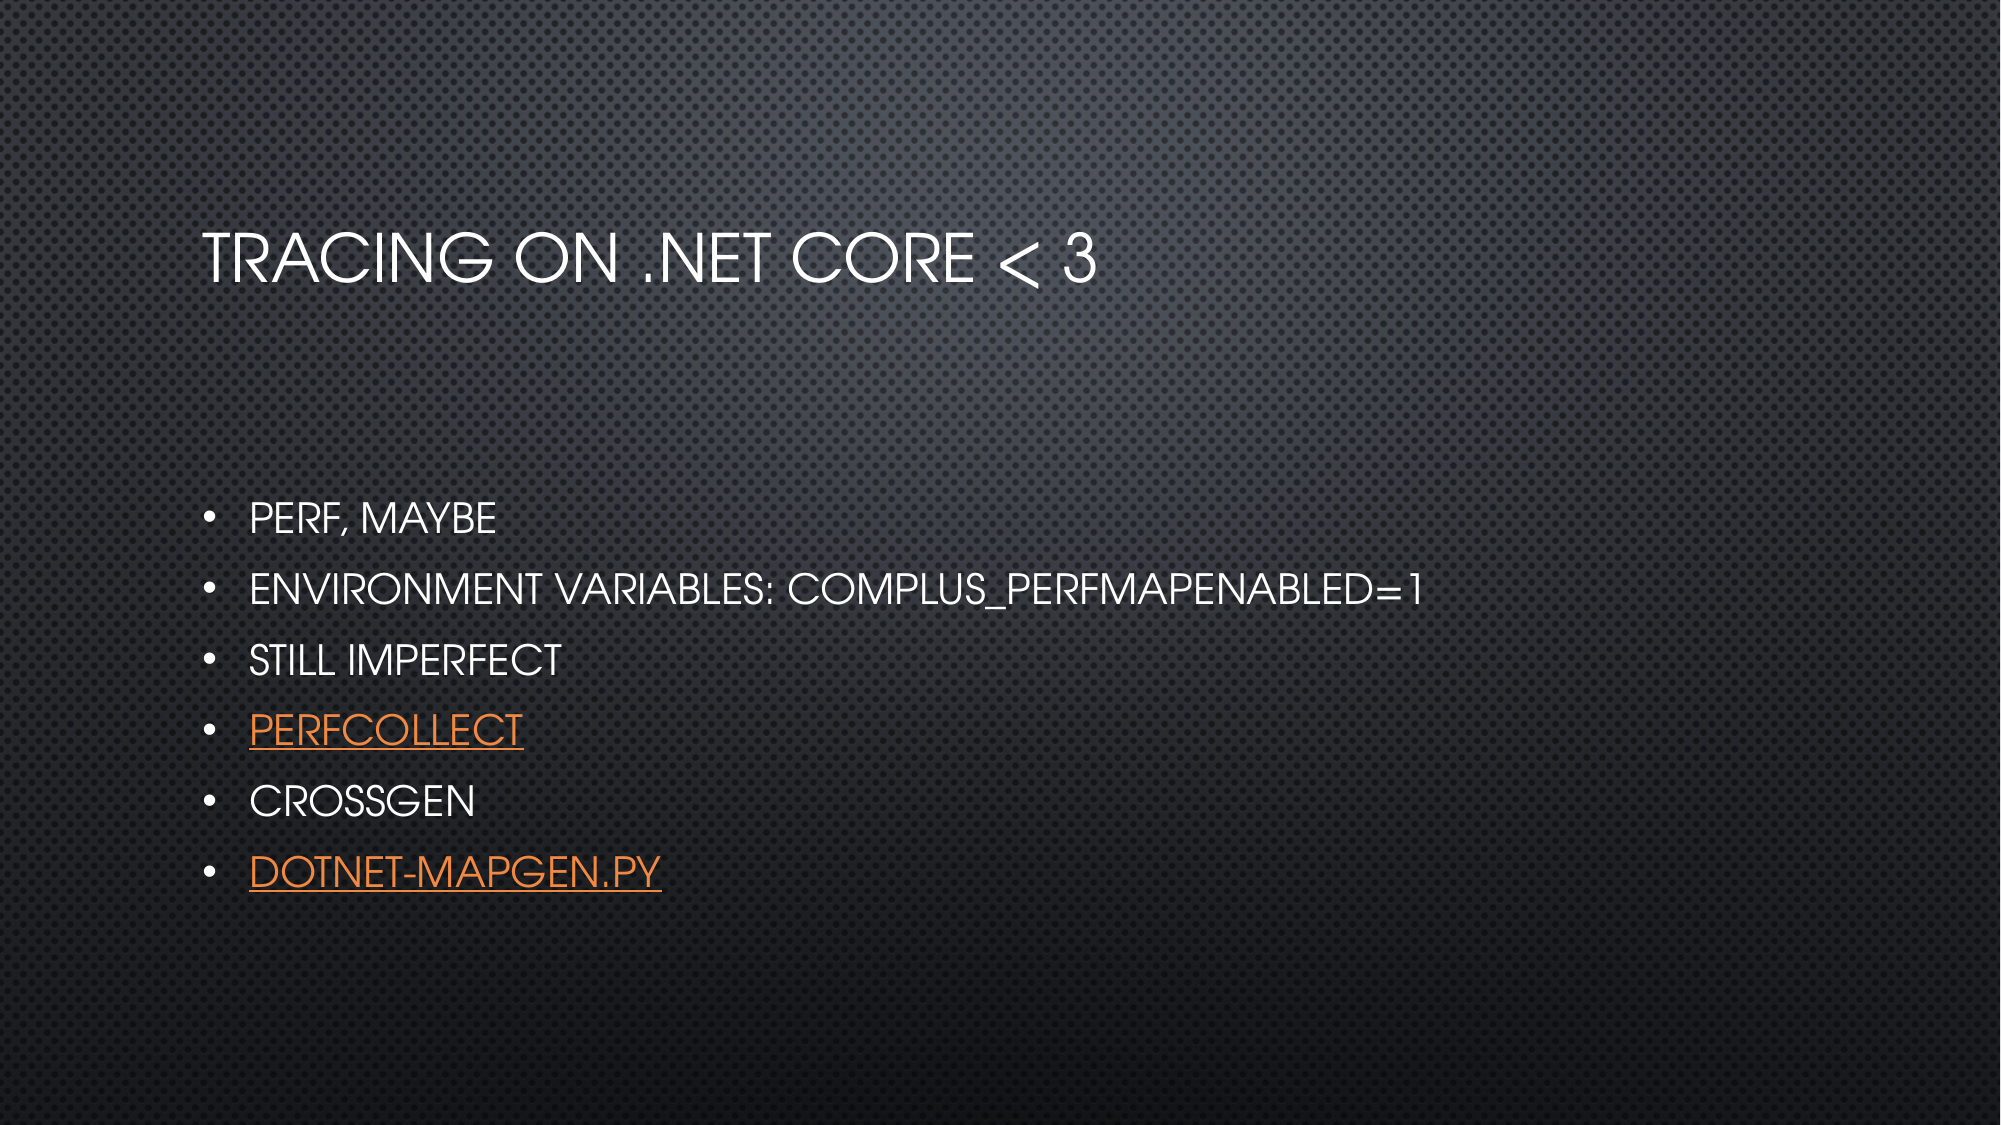

# Tracing on .Net Core < 3
Perf, maybe
Environment variables: ComPLUS_PerfMapEnabled=1
Still Imperfect
PerfCollect
Crossgen
Dotnet-mapgen.py